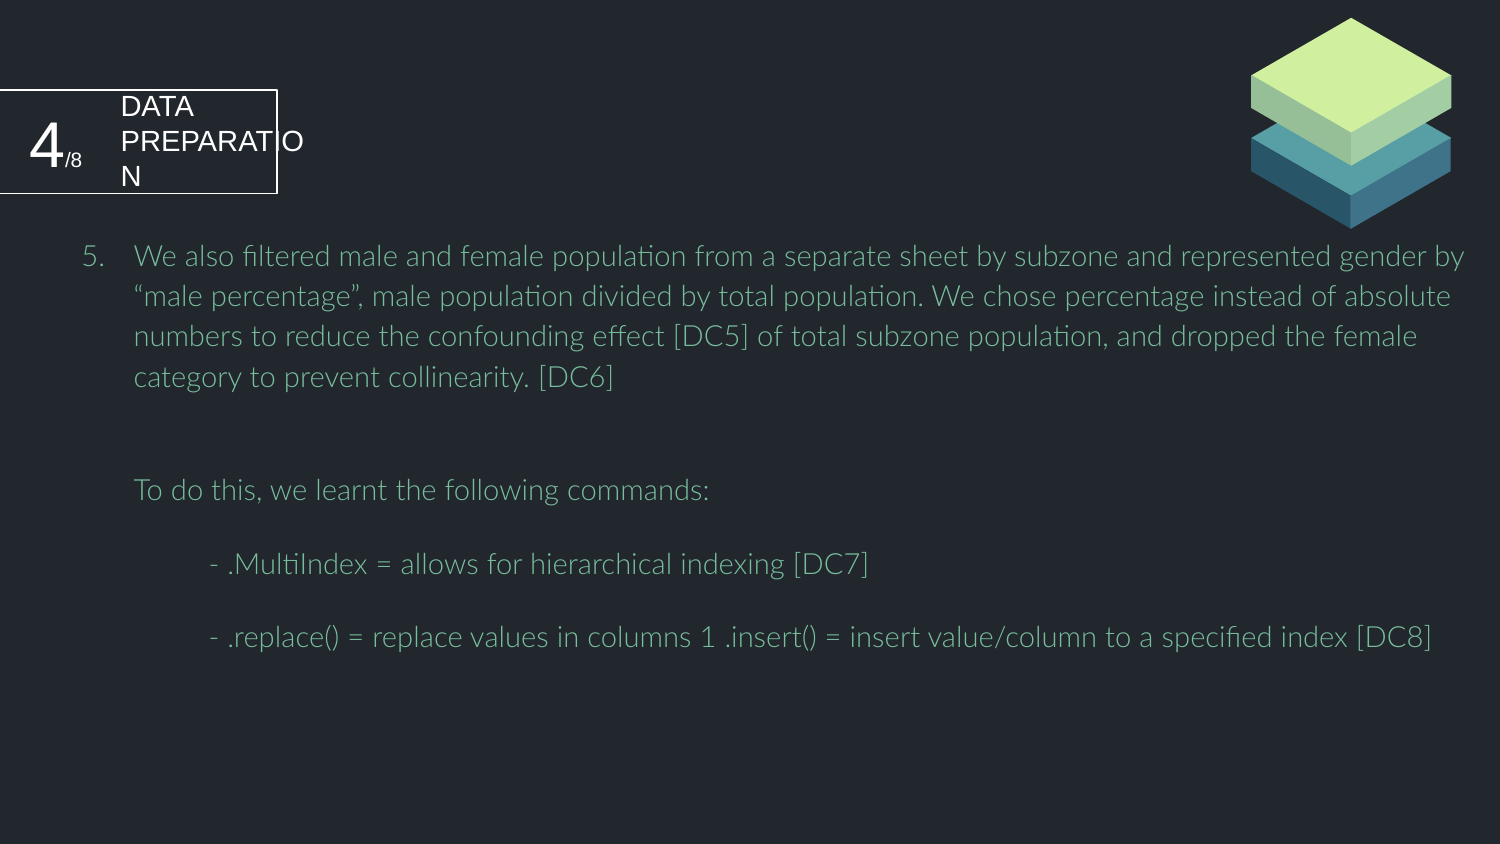

DATA
PREPARATION
# 4/8
We also filtered male and female population from a separate sheet by subzone and represented gender by “male percentage”, male population divided by total population. We chose percentage instead of absolute numbers to reduce the confounding effect [DC5] of total subzone population, and dropped the female category to prevent collinearity. [DC6]
To do this, we learnt the following commands:
- .MultiIndex = allows for hierarchical indexing [DC7]
- .replace() = replace values in columns 1 .insert() = insert value/column to a specified index [DC8]